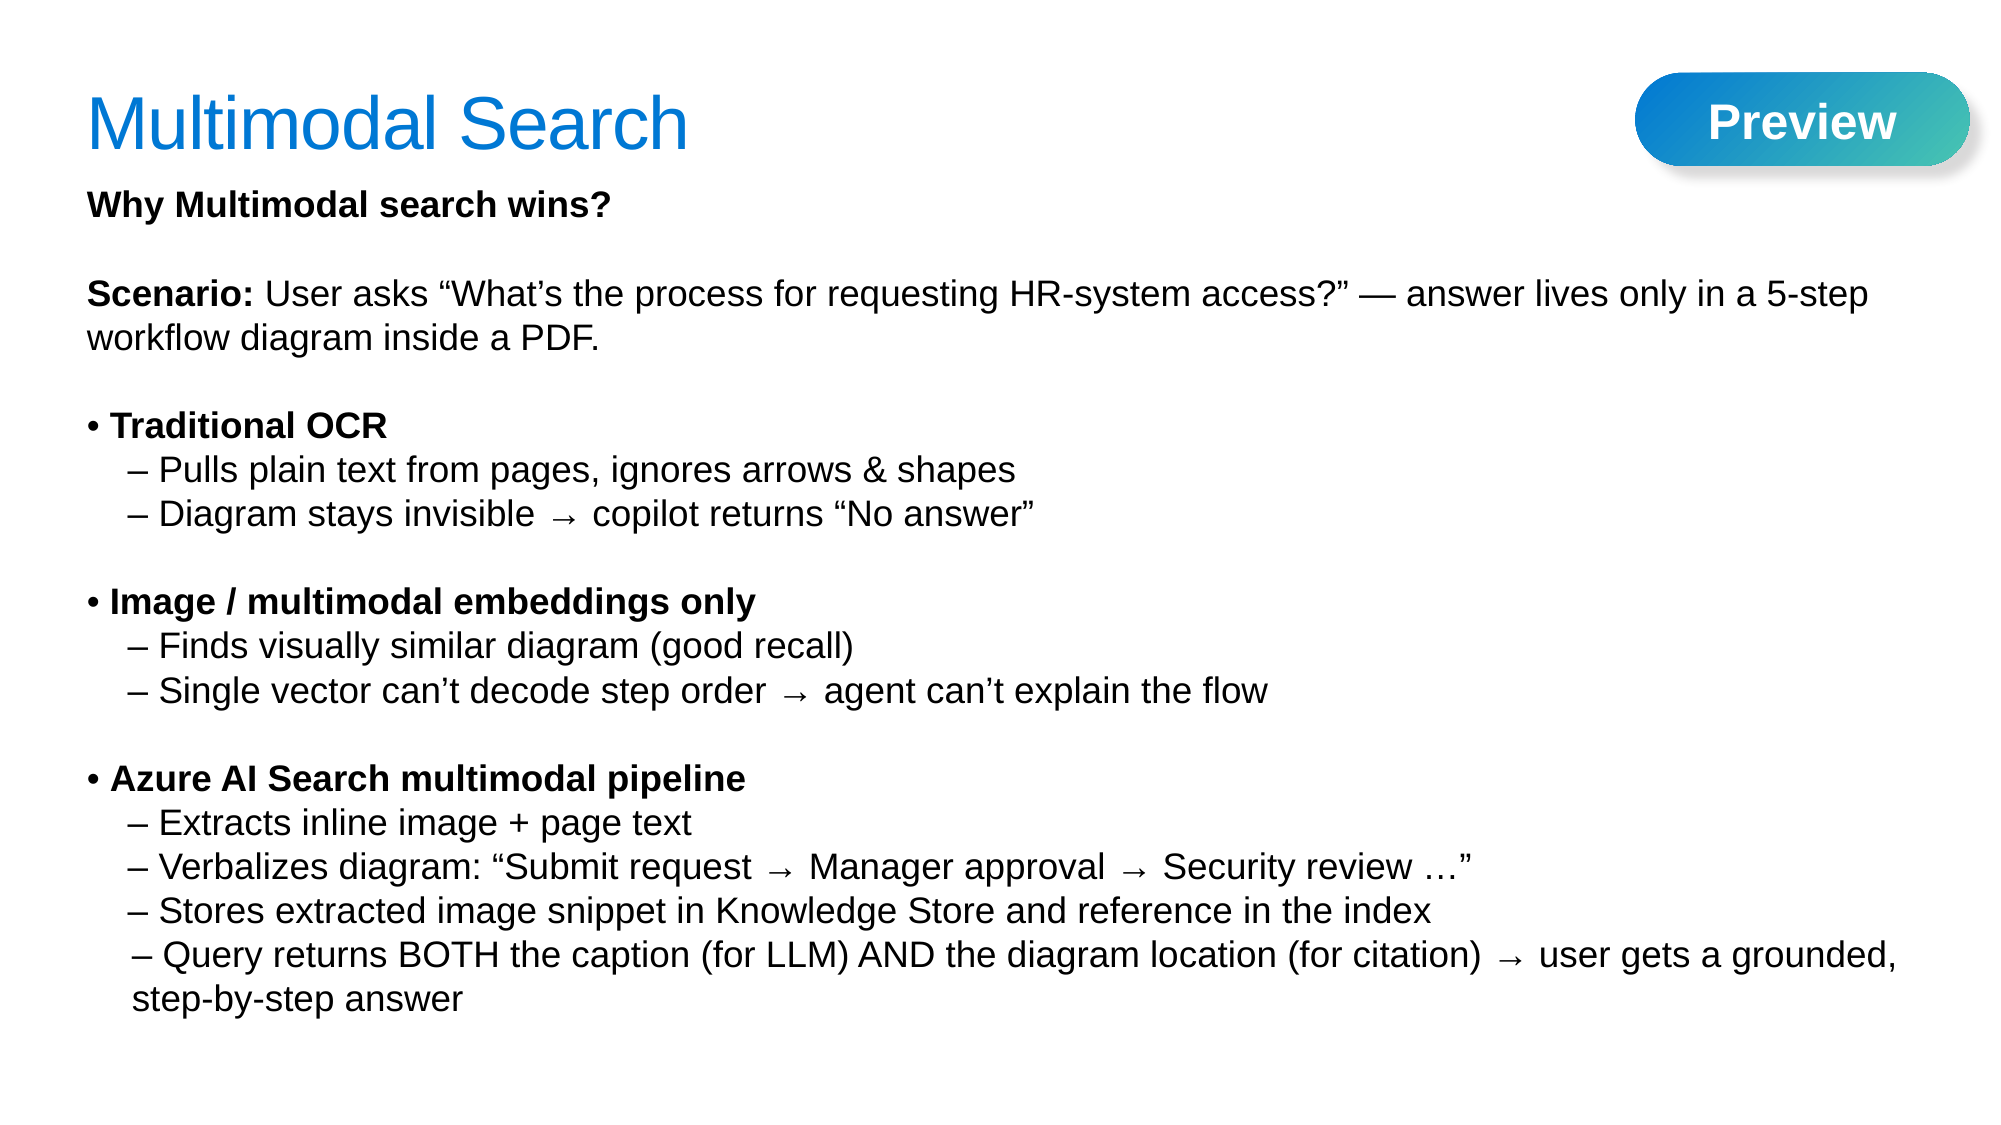

Preview
# Multimodal Search
Why Multimodal search wins?

Scenario: User asks “What’s the process for requesting HR-system access?” — answer lives only in a 5-step workflow diagram inside a PDF.

• Traditional OCR
    – Pulls plain text from pages, ignores arrows & shapes
    – Diagram stays invisible → copilot returns “No answer”

• Image / multimodal embeddings only
    – Finds visually similar diagram (good recall)
    – Single vector can’t decode step order → agent can’t explain the flow

• Azure AI Search multimodal pipeline
    – Extracts inline image + page text
    – Verbalizes diagram: “Submit request → Manager approval → Security review …”
    – Stores extracted image snippet in Knowledge Store and reference in the index
– Query returns BOTH the caption (for LLM) AND the diagram location (for citation) → user gets a grounded, step-by-step answer